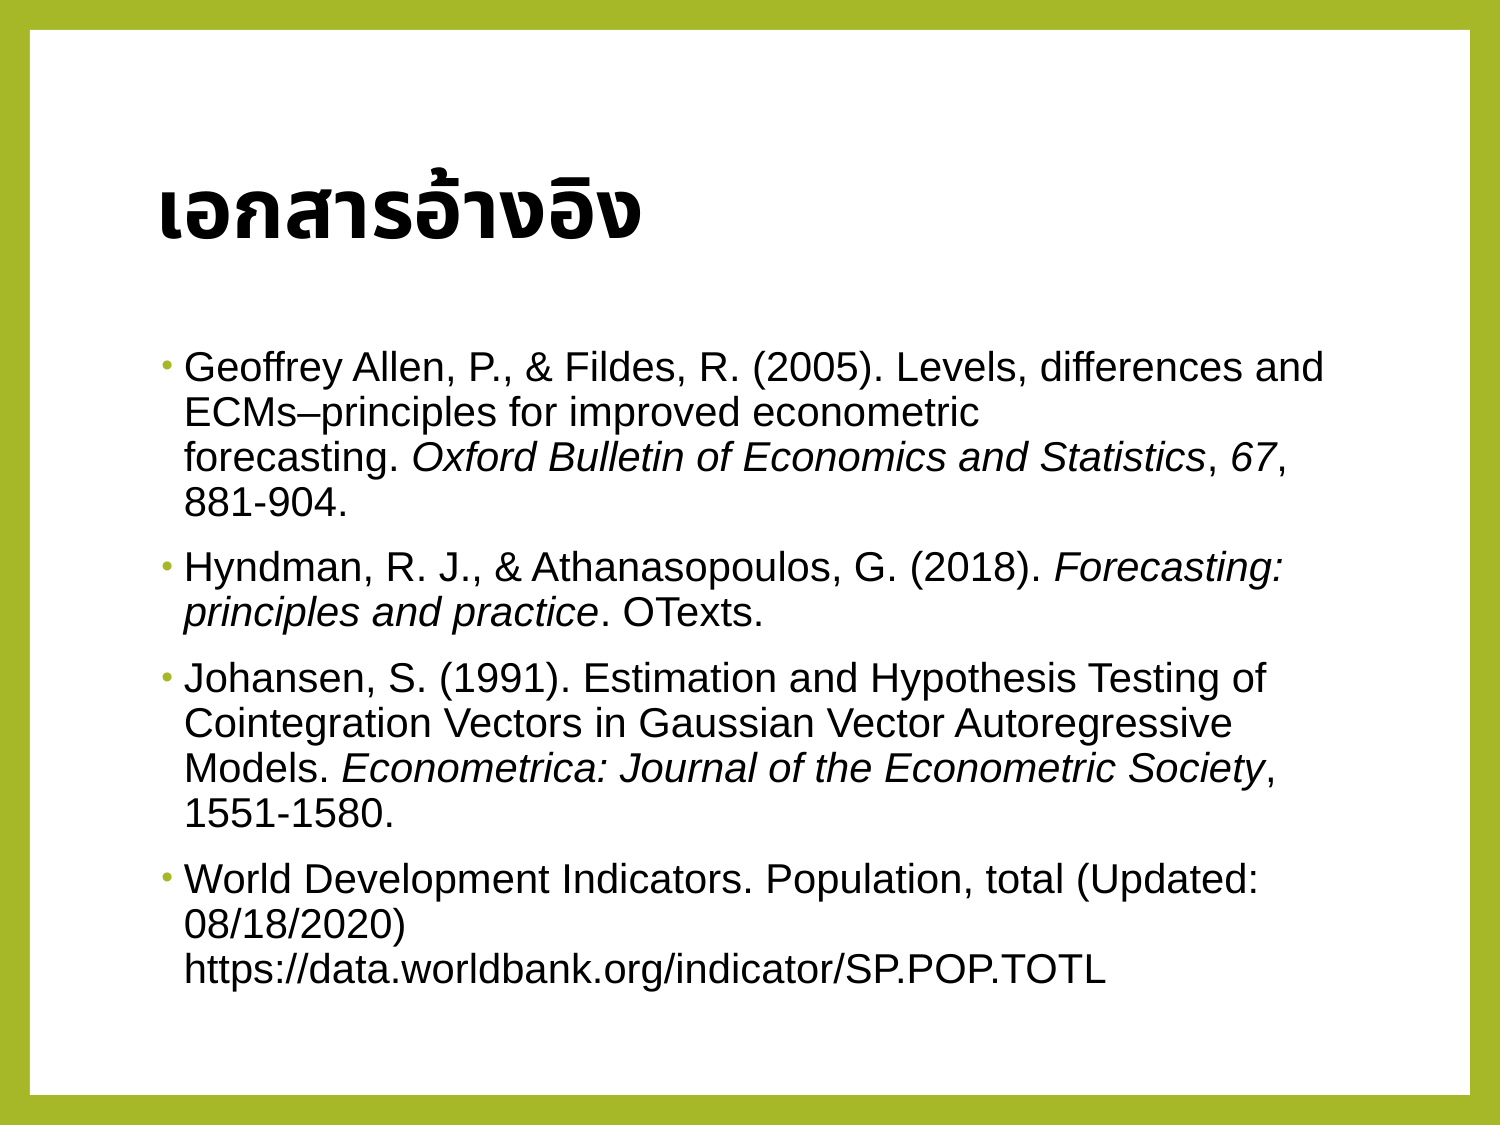

# เอกสารอ้างอิง
Geoffrey Allen, P., & Fildes, R. (2005). Levels, differences and ECMs–principles for improved econometric forecasting. Oxford Bulletin of Economics and Statistics, 67, 881-904.
Hyndman, R. J., & Athanasopoulos, G. (2018). Forecasting: principles and practice. OTexts.
Johansen, S. (1991). Estimation and Hypothesis Testing of Cointegration Vectors in Gaussian Vector Autoregressive Models. Econometrica: Journal of the Econometric Society, 1551-1580.
World Development Indicators. Population, total (Updated: 08/18/2020) https://data.worldbank.org/indicator/SP.POP.TOTL